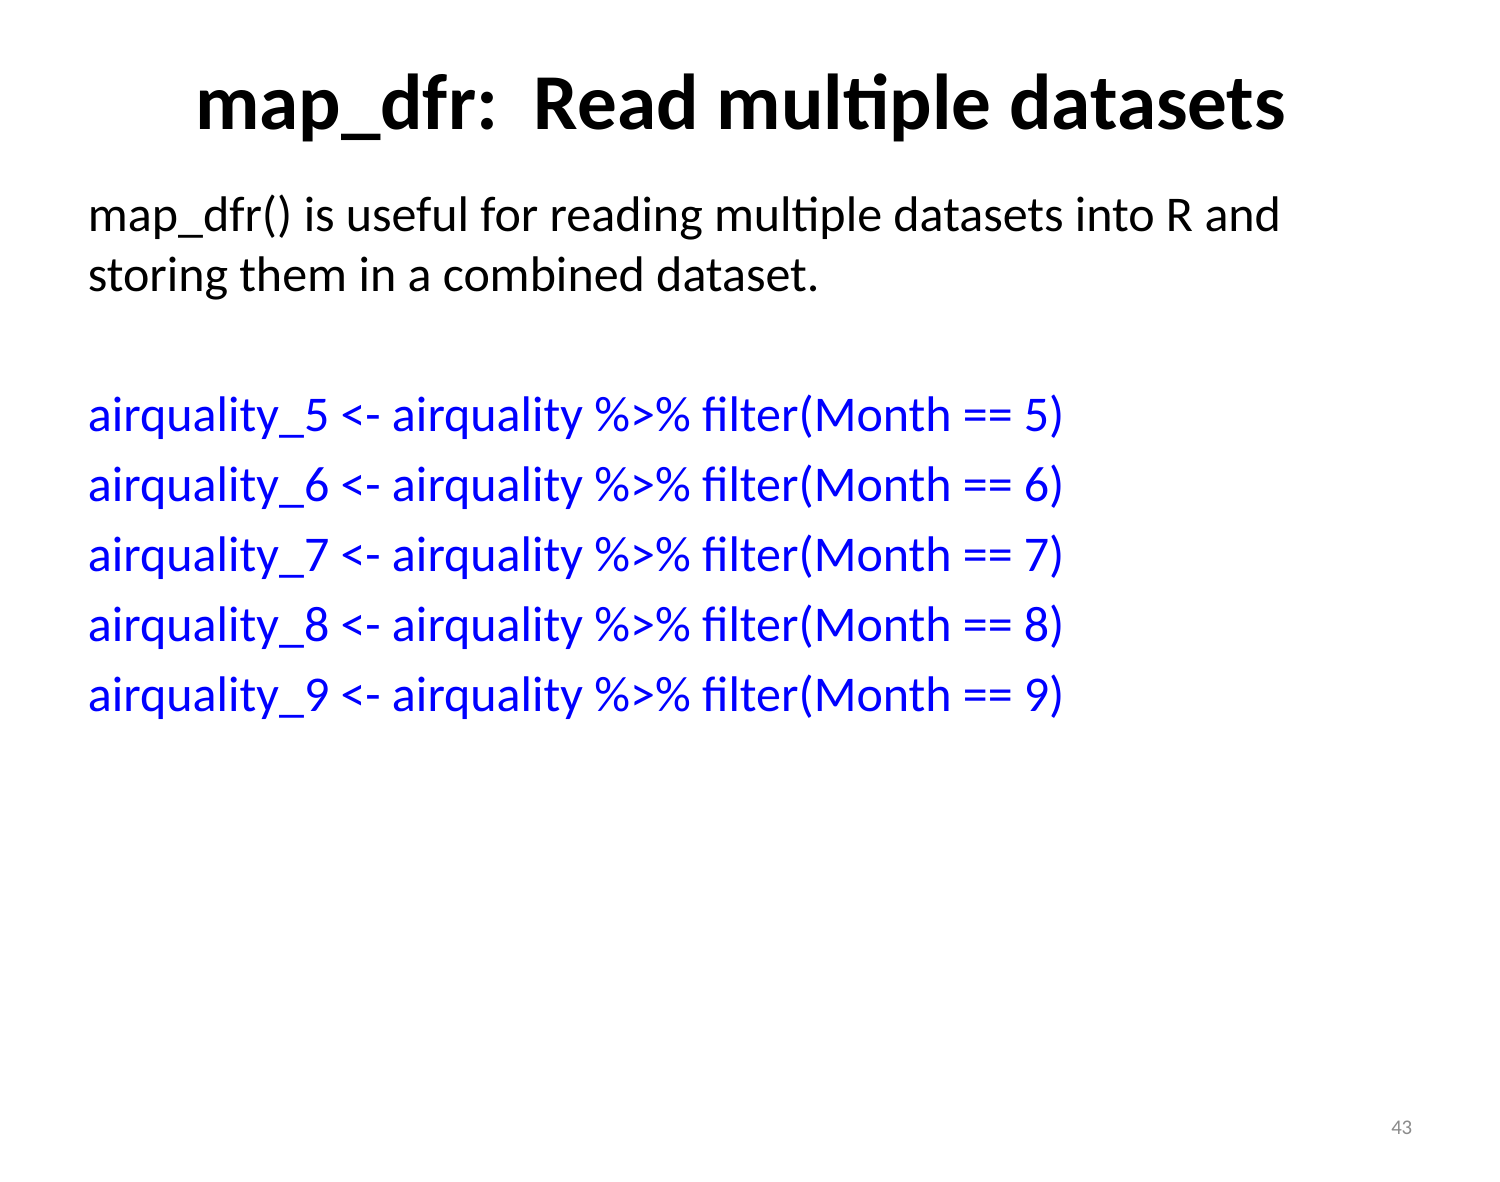

# map_dfr:  Read multiple datasets
map_dfr() is useful for reading multiple datasets into R and storing them in a combined dataset.

airquality_5 <- airquality %>% filter(Month == 5)
airquality_6 <- airquality %>% filter(Month == 6)
airquality_7 <- airquality %>% filter(Month == 7)
airquality_8 <- airquality %>% filter(Month == 8)
airquality_9 <- airquality %>% filter(Month == 9)

43